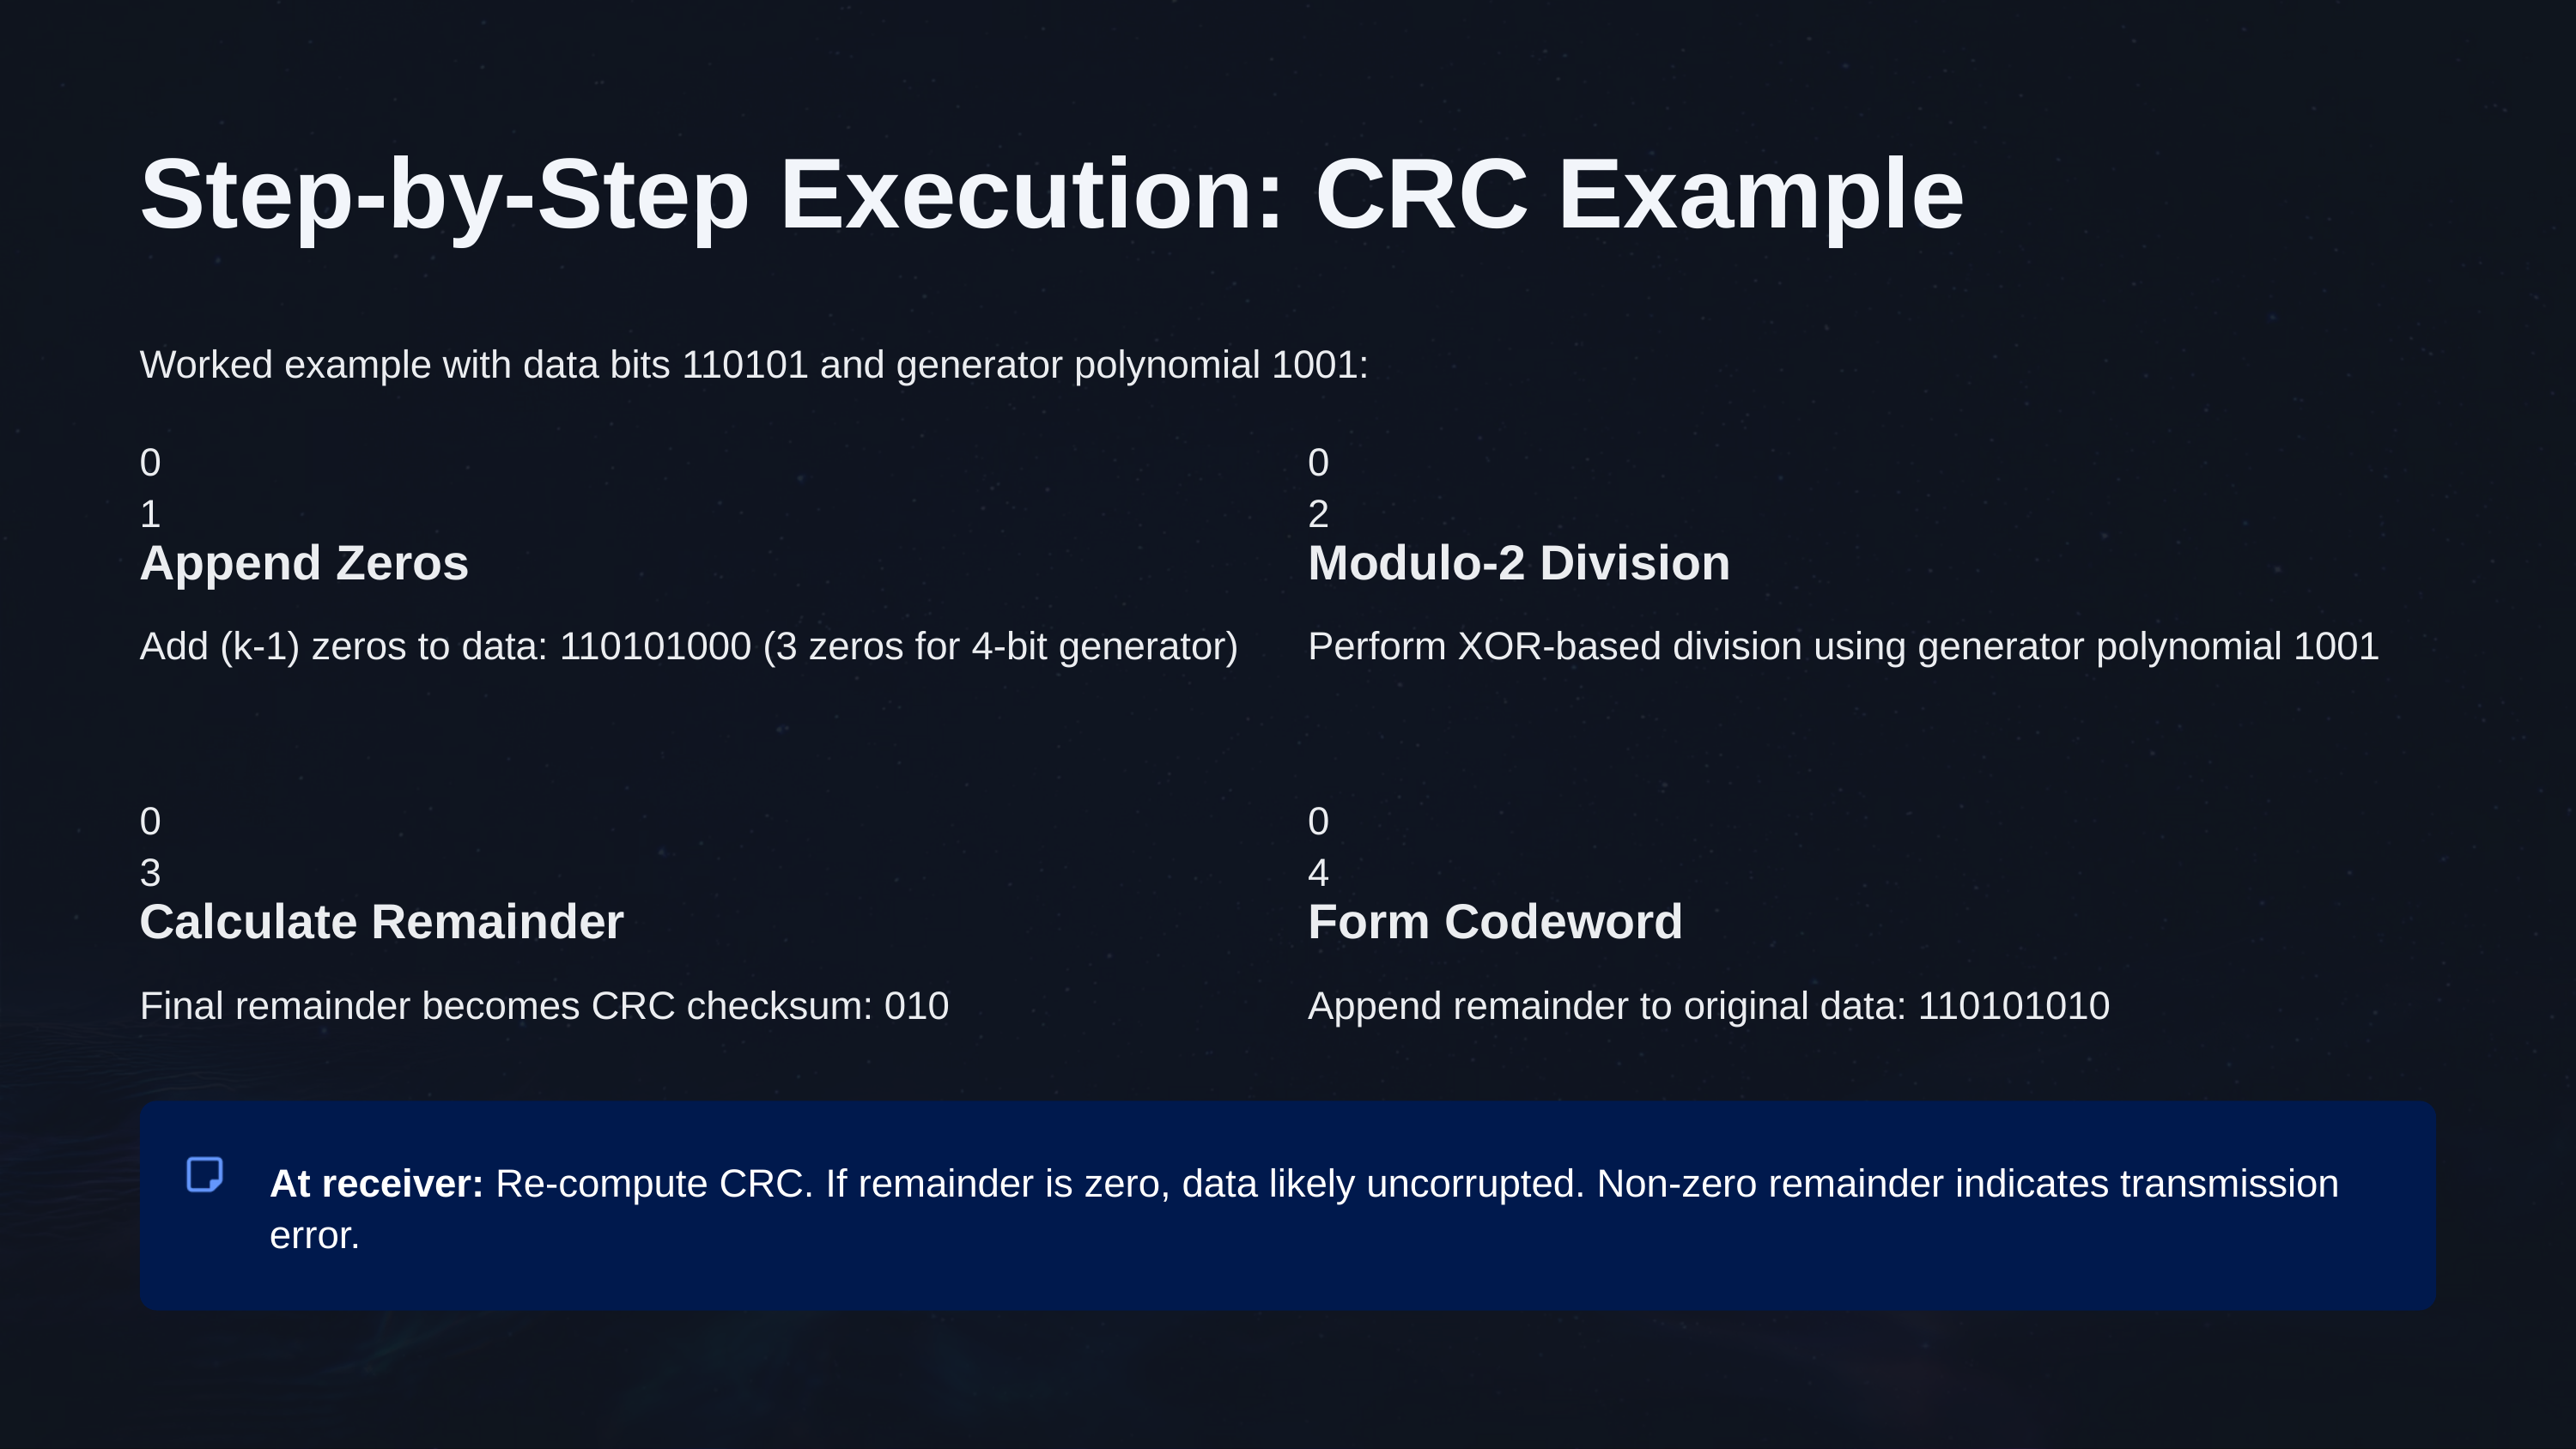

Step-by-Step Execution: CRC Example
Worked example with data bits 110101 and generator polynomial 1001:
01
02

Append Zeros
Modulo-2 Division
Add (k-1) zeros to data: 110101000 (3 zeros for 4-bit generator)
Perform XOR-based division using generator polynomial 1001
03
04

Calculate Remainder
Form Codeword
Final remainder becomes CRC checksum: 010
Append remainder to original data: 110101010

At receiver: Re-compute CRC. If remainder is zero, data likely uncorrupted. Non-zero remainder indicates transmission error.